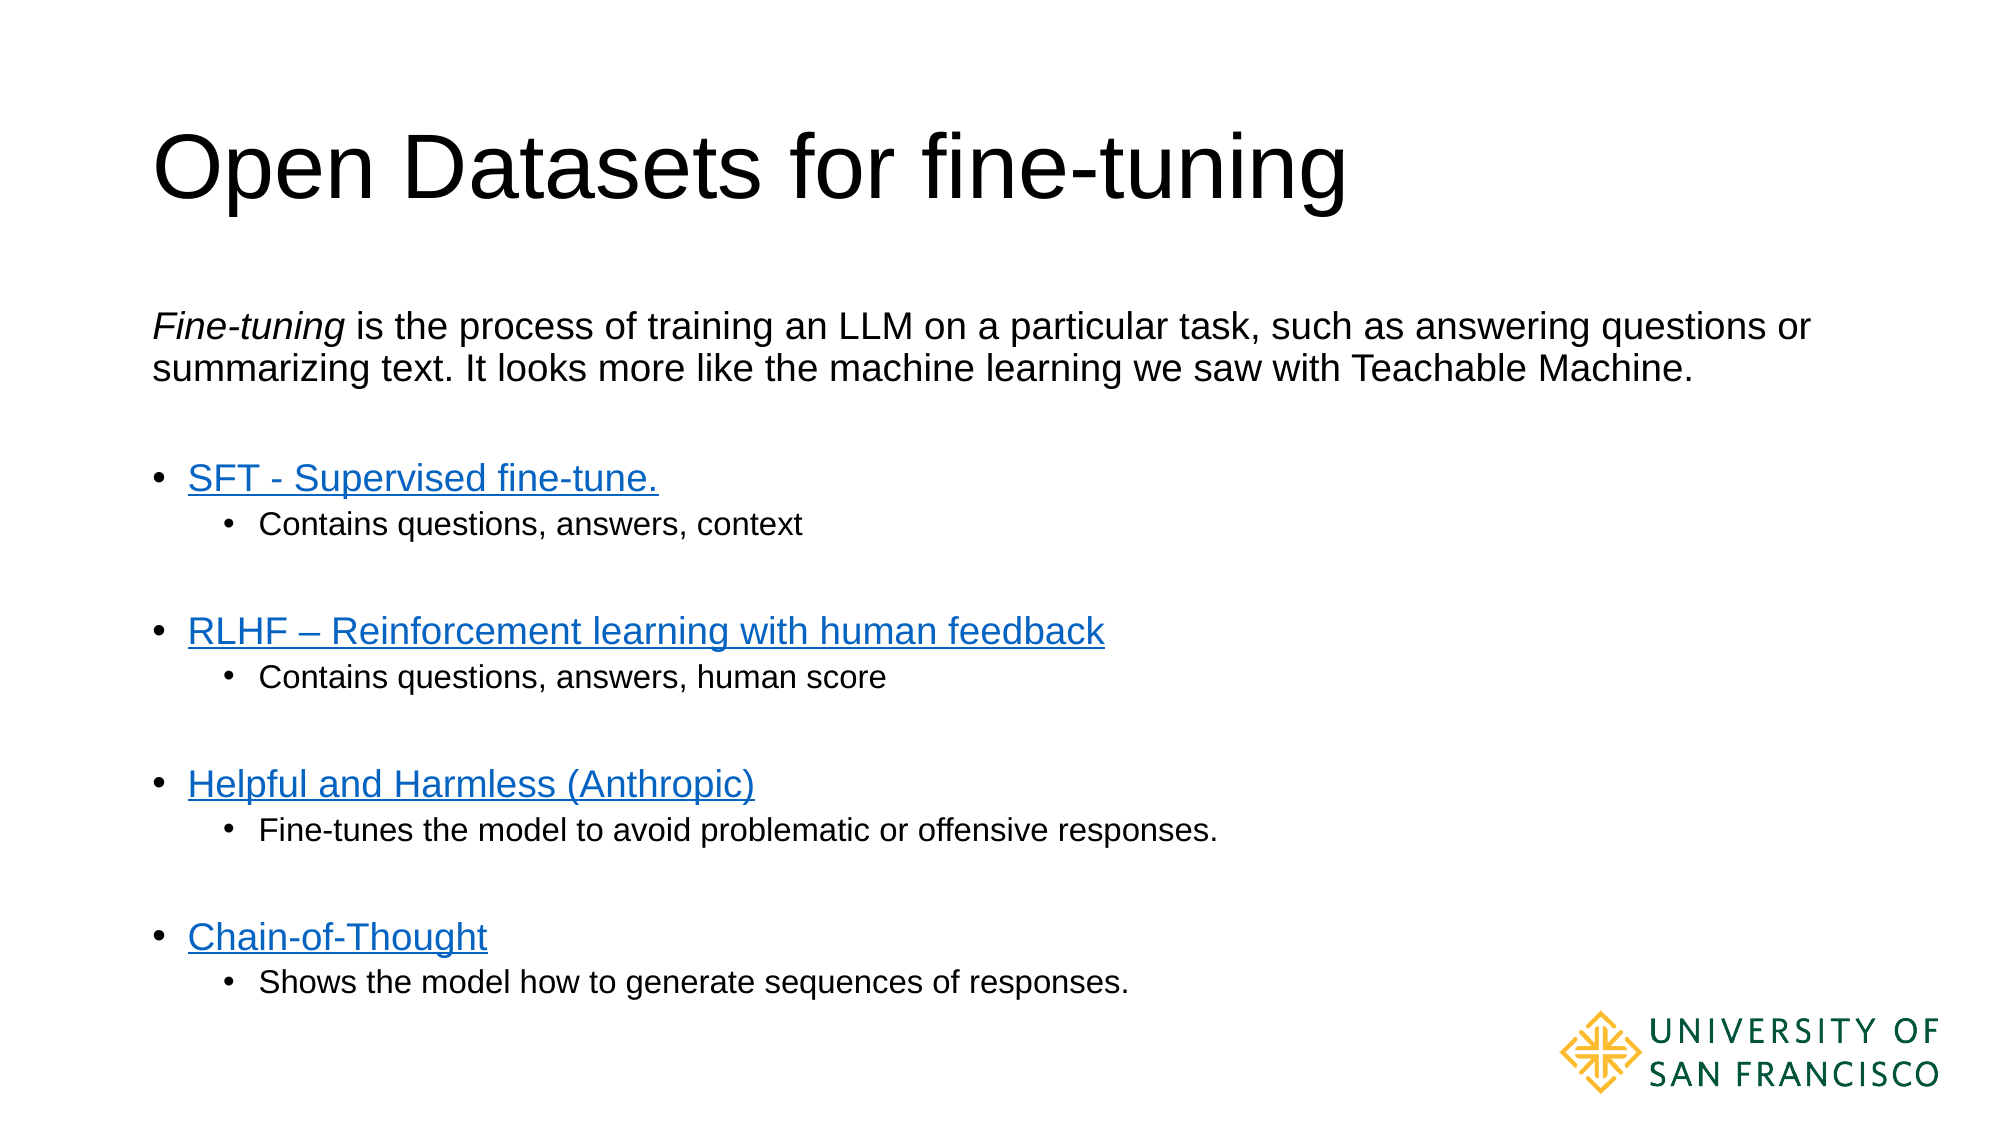

# Open Datasets for fine-tuning
Fine-tuning is the process of training an LLM on a particular task, such as answering questions or summarizing text. It looks more like the machine learning we saw with Teachable Machine.

SFT - Supervised fine-tune.
Contains questions, answers, context

RLHF – Reinforcement learning with human feedback
Contains questions, answers, human score

Helpful and Harmless (Anthropic)
Fine-tunes the model to avoid problematic or offensive responses.

Chain-of-Thought
Shows the model how to generate sequences of responses.